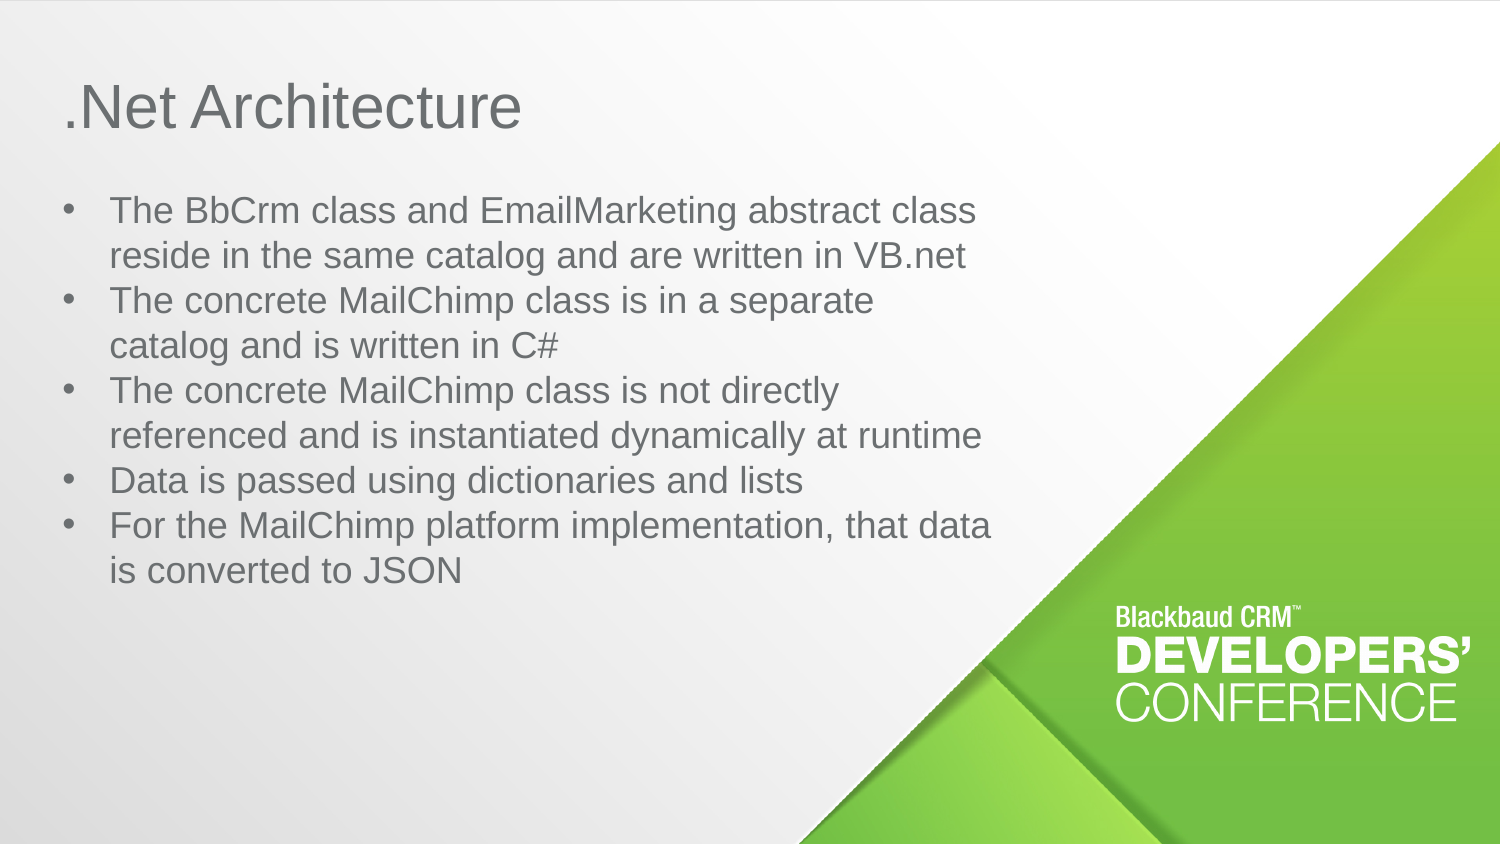

.Net Architecture

The BbCrm class and EmailMarketing abstract class reside in the same catalog and are written in VB.net
The concrete MailChimp class is in a separate catalog and is written in C#
The concrete MailChimp class is not directly referenced and is instantiated dynamically at runtime
Data is passed using dictionaries and lists
For the MailChimp platform implementation, that data is converted to JSON